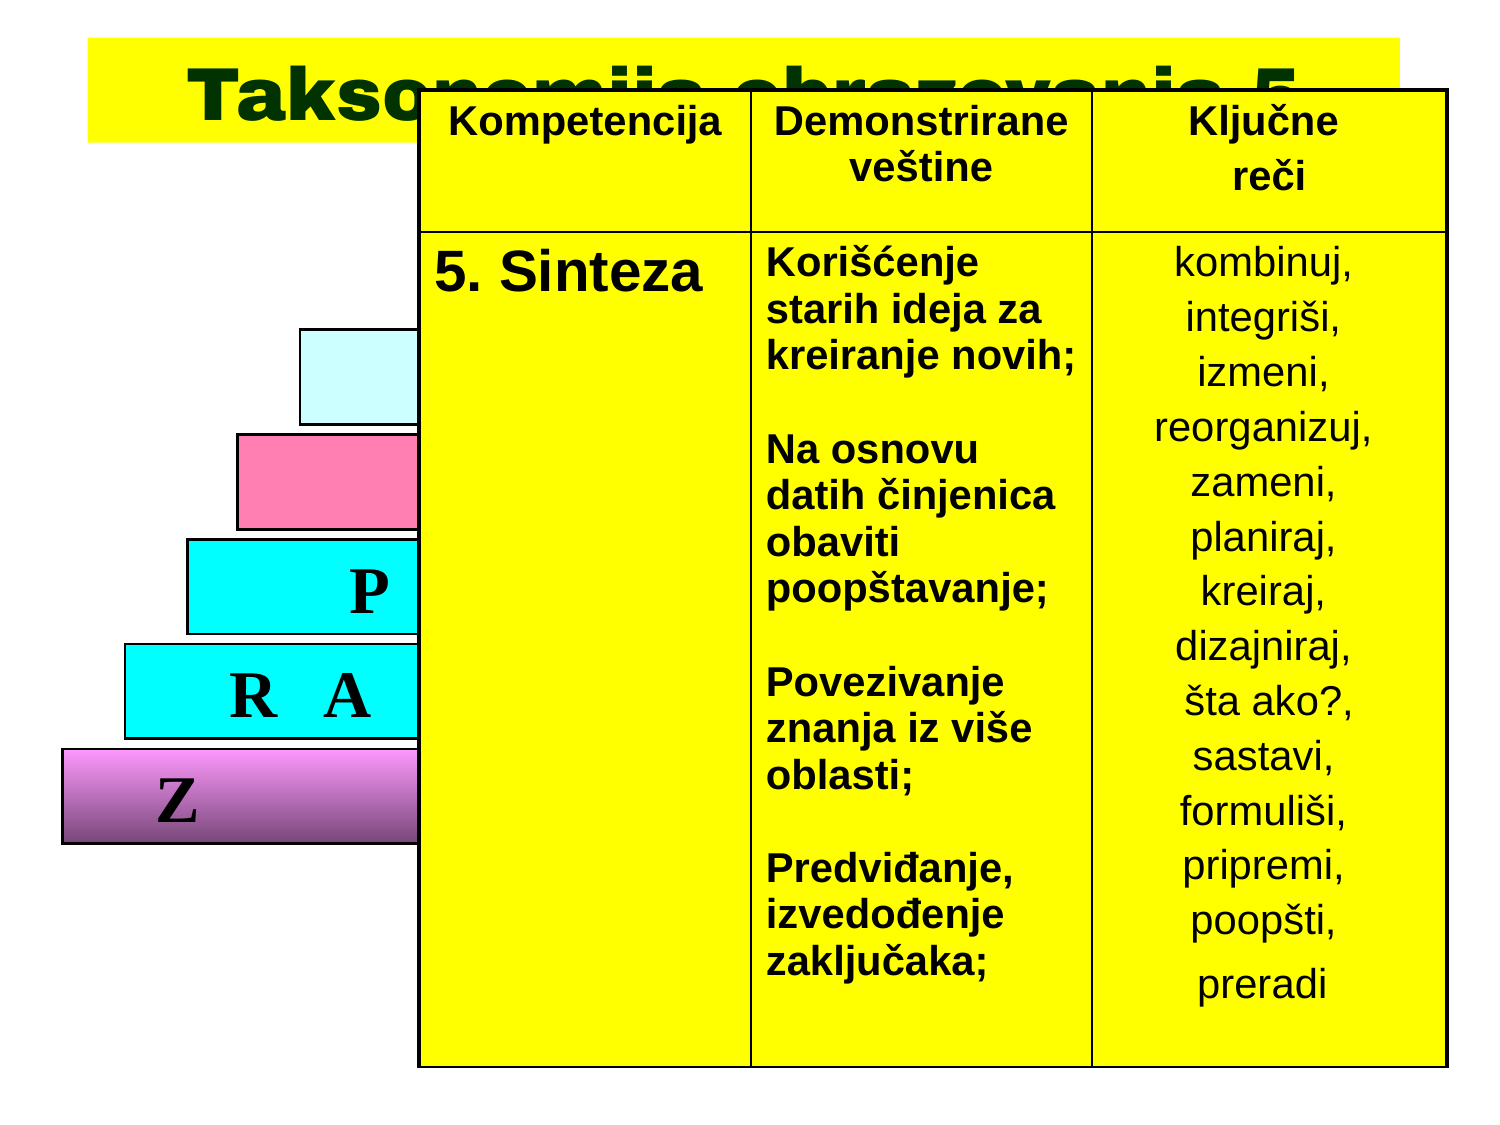

# Taksonomija obrazovanja-5
| Kompetencija | Demonstrirane veštine | Ključne reči |
| --- | --- | --- |
| 5. Sinteza | Korišćenje starih ideja za kreiranje novih; Na osnovu datih činjenica obaviti poopštavanje; Povezivanje znanja iz više oblasti; Predviđanje, izvedođenje zaključaka; | kombinuj, integriši, izmeni, reorganizuj, zameni, planiraj, kreiraj, dizajniraj, šta ako?, sastavi, formuliši, pripremi, poopšti, preradi |
S I N T E Z A
A   N   A   L  I  Z   A
P    R    I    M    E    N    A
R   A   Z   U   M   E   V   A   NJ   E
Z             N             A             NJ            E